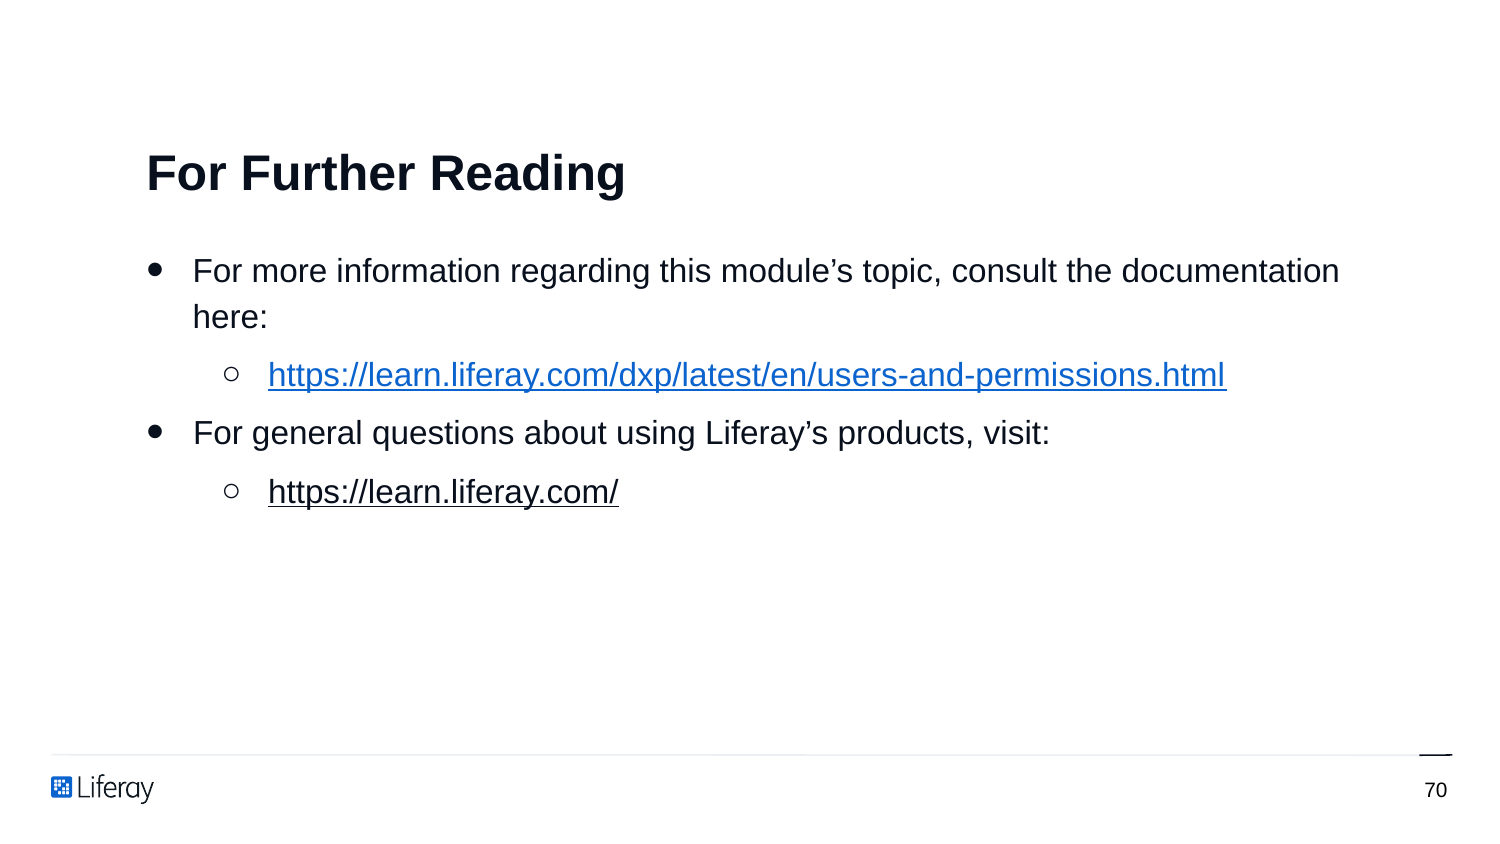

# For Further Reading
For more information regarding this module’s topic, consult the documentation here:
https://learn.liferay.com/dxp/latest/en/users-and-permissions.html
For general questions about using Liferay’s products, visit:
https://learn.liferay.com/